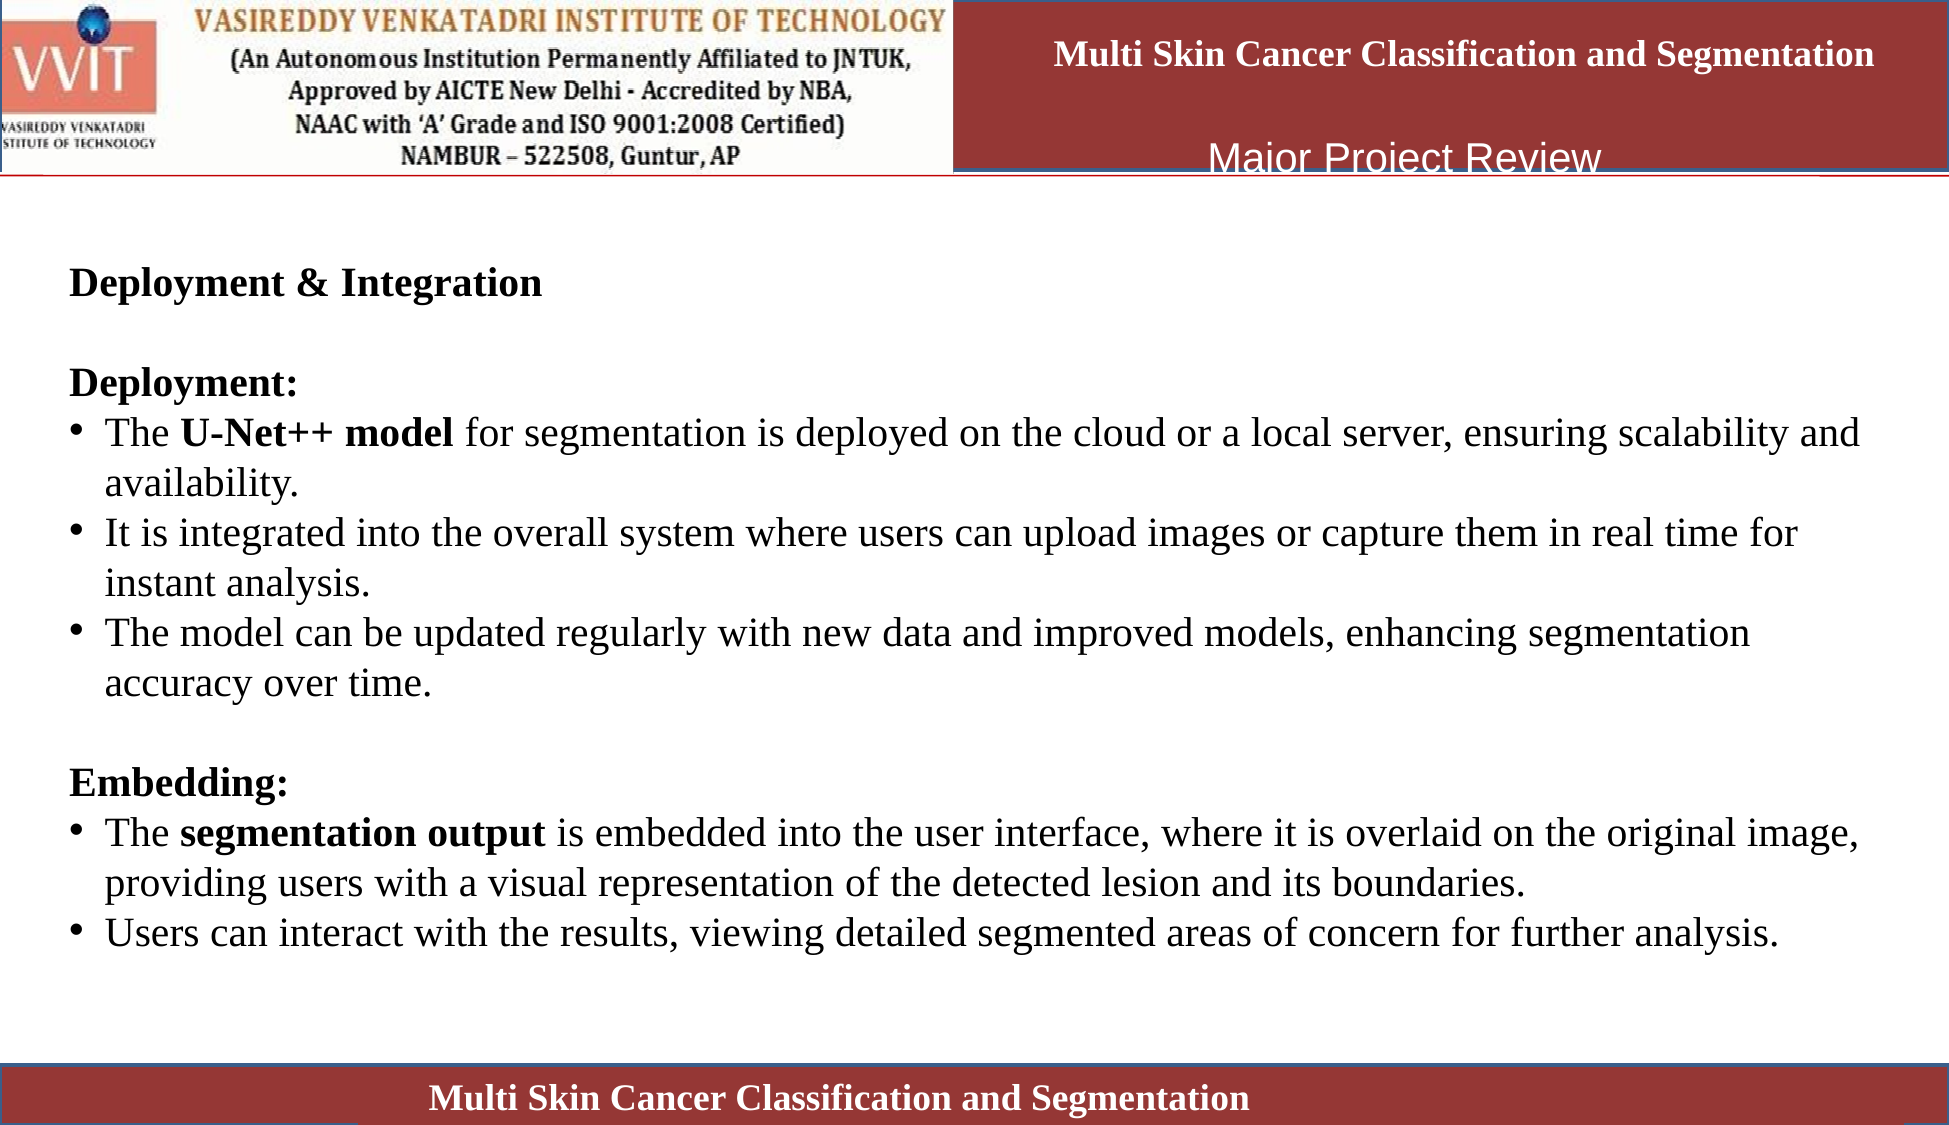

Multi Skin Cancer Classification and Segmentation

Deployment & Integration

Deployment:
The U-Net++ model for segmentation is deployed on the cloud or a local server, ensuring scalability and availability.
It is integrated into the overall system where users can upload images or capture them in real time for instant analysis.
The model can be updated regularly with new data and improved models, enhancing segmentation accuracy over time.

Embedding:
The segmentation output is embedded into the user interface, where it is overlaid on the original image, providing users with a visual representation of the detected lesion and its boundaries.
Users can interact with the results, viewing detailed segmented areas of concern for further analysis.

Multi Skin Cancer Classification and Segmentation